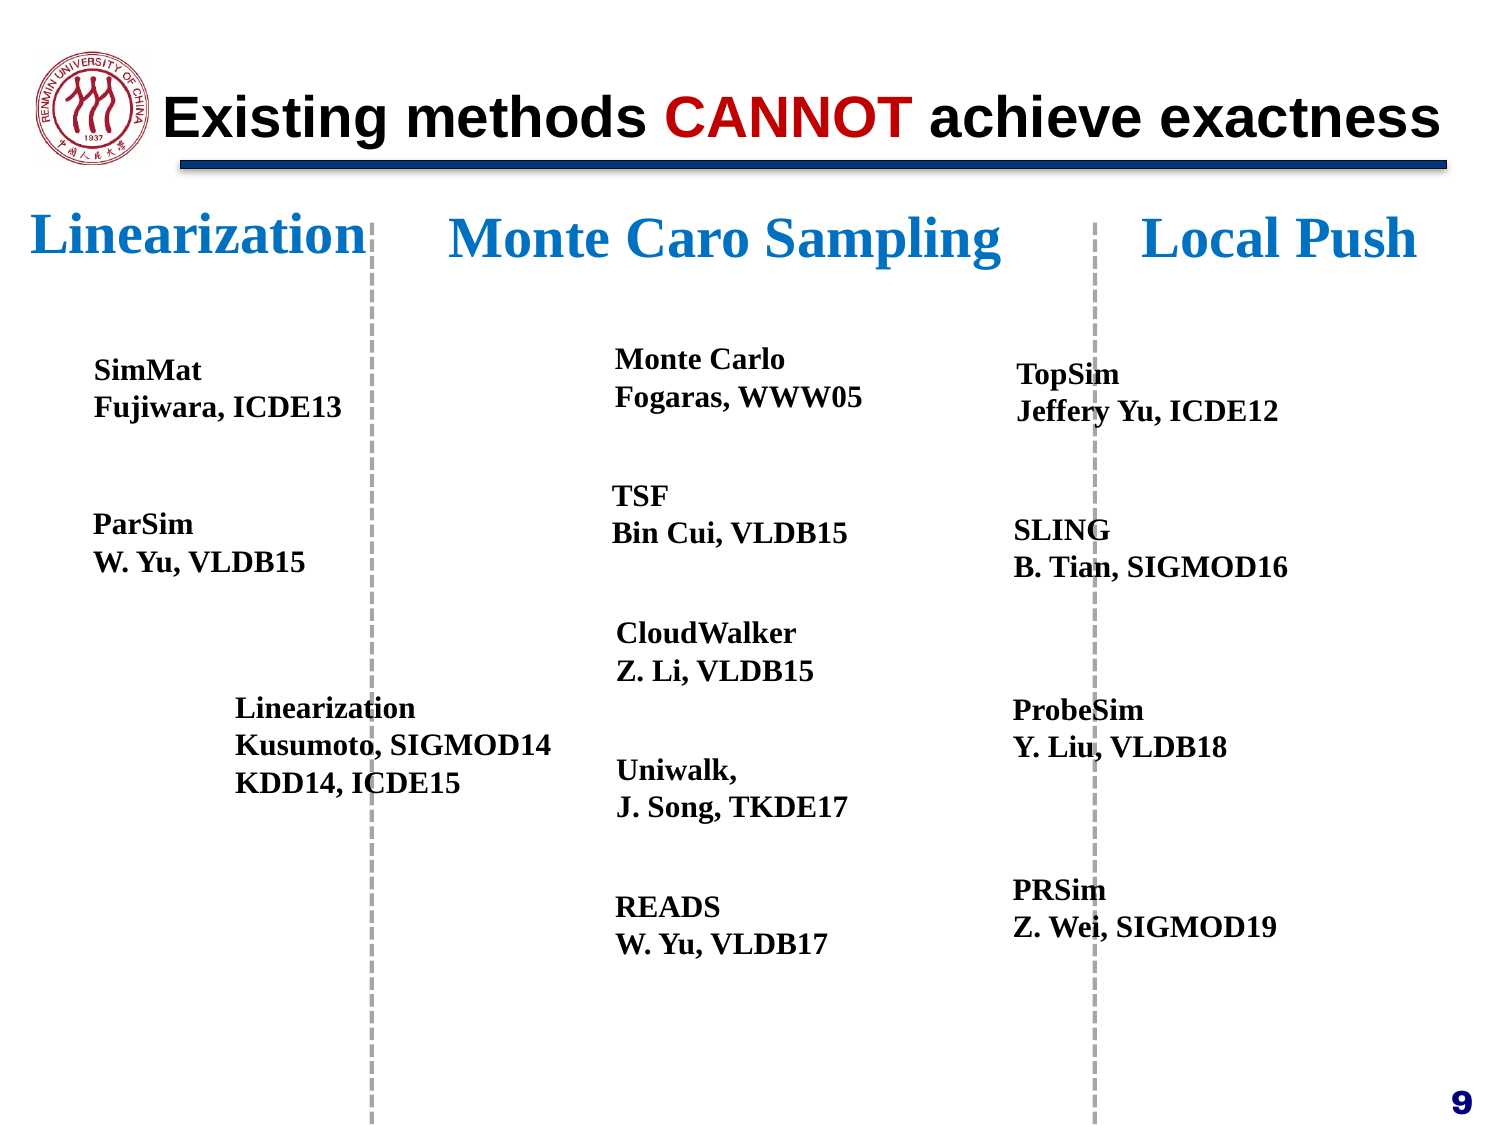

# Existing methods CANNOT achieve exactness
Linearization
Monte Caro Sampling
Local Push
Monte Carlo
Fogaras, WWW05
SimMat
Fujiwara, ICDE13
TopSim
Jeffery Yu, ICDE12
TSF
Bin Cui, VLDB15
ParSim
W. Yu, VLDB15
SLING
B. Tian, SIGMOD16
CloudWalker
Z. Li, VLDB15
Linearization
Kusumoto, SIGMOD14
KDD14, ICDE15
ProbeSim
Y. Liu, VLDB18
Uniwalk,
J. Song, TKDE17
PRSim
Z. Wei, SIGMOD19
READS
W. Yu, VLDB17